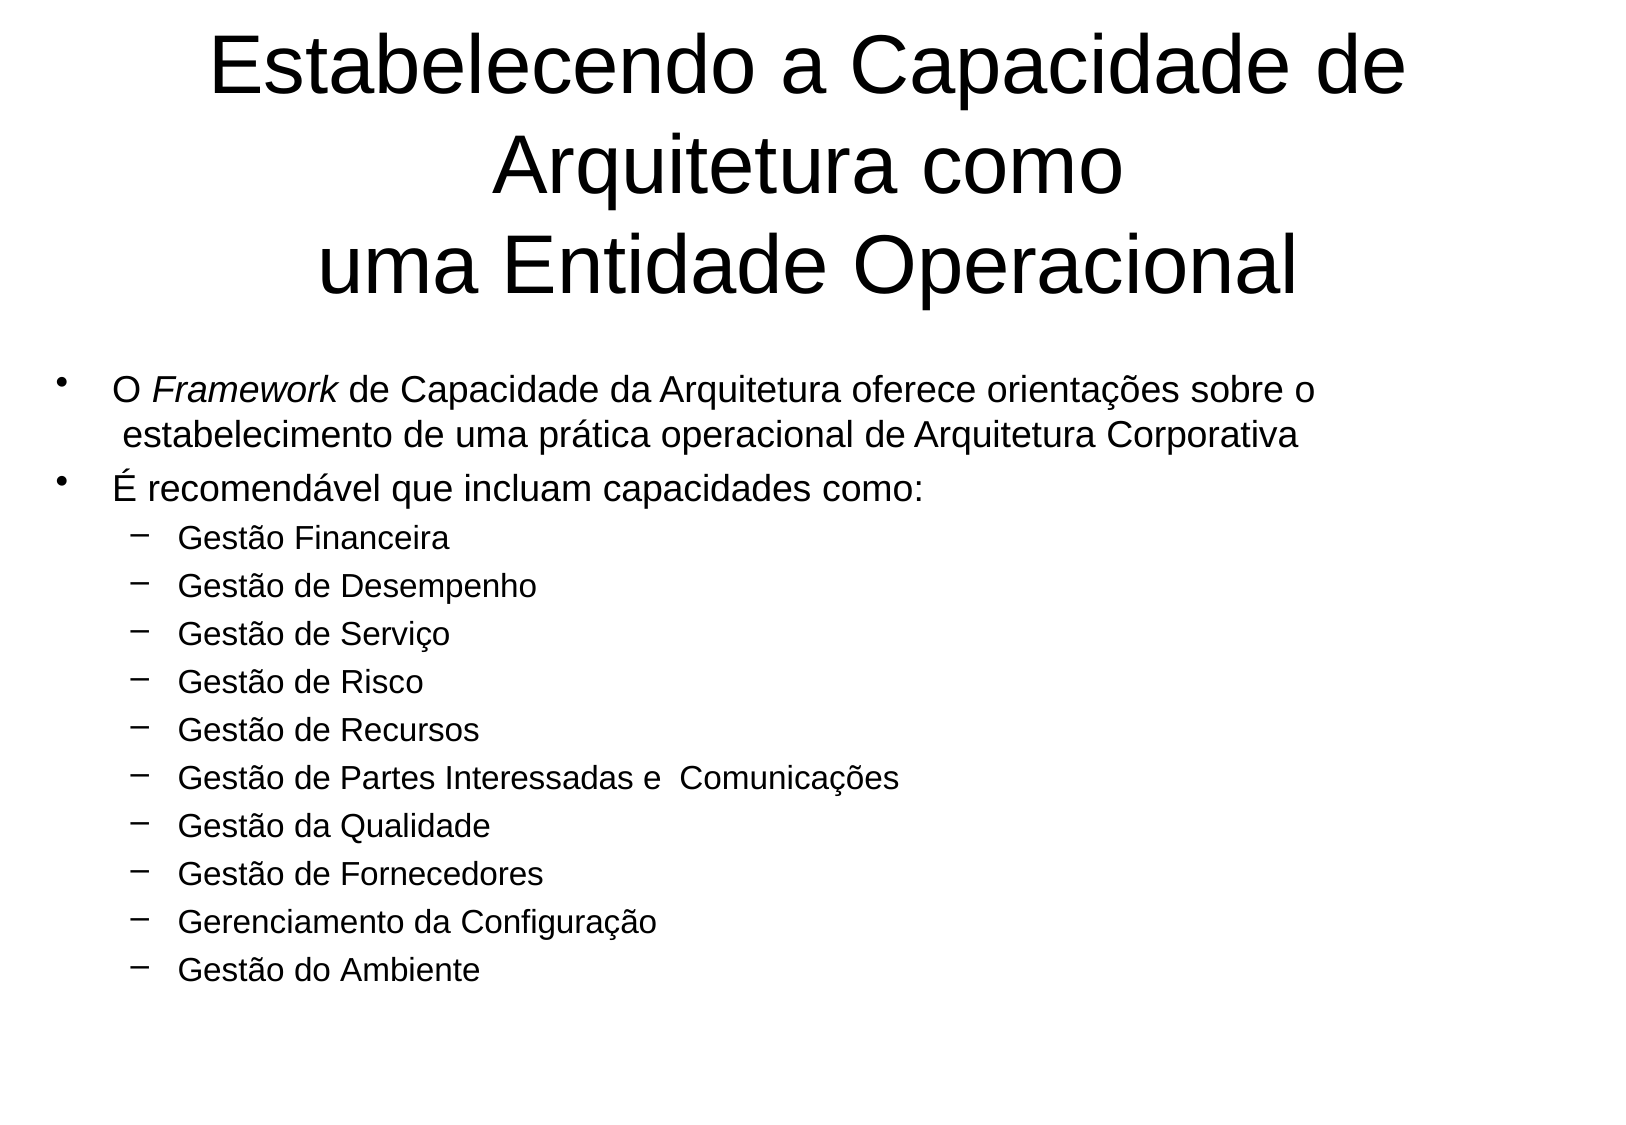

# Estabelecendo a Capacidade de Arquitetura como
uma Entidade Operacional
O Framework de Capacidade da Arquitetura oferece orientações sobre o  estabelecimento de uma prática operacional de Arquitetura Corporativa
É recomendável que incluam capacidades como:
Gestão Financeira
Gestão de Desempenho
Gestão de Serviço
Gestão de Risco
Gestão de Recursos
Gestão de Partes Interessadas e Comunicações
Gestão da Qualidade
Gestão de Fornecedores
Gerenciamento da Configuração
Gestão do Ambiente